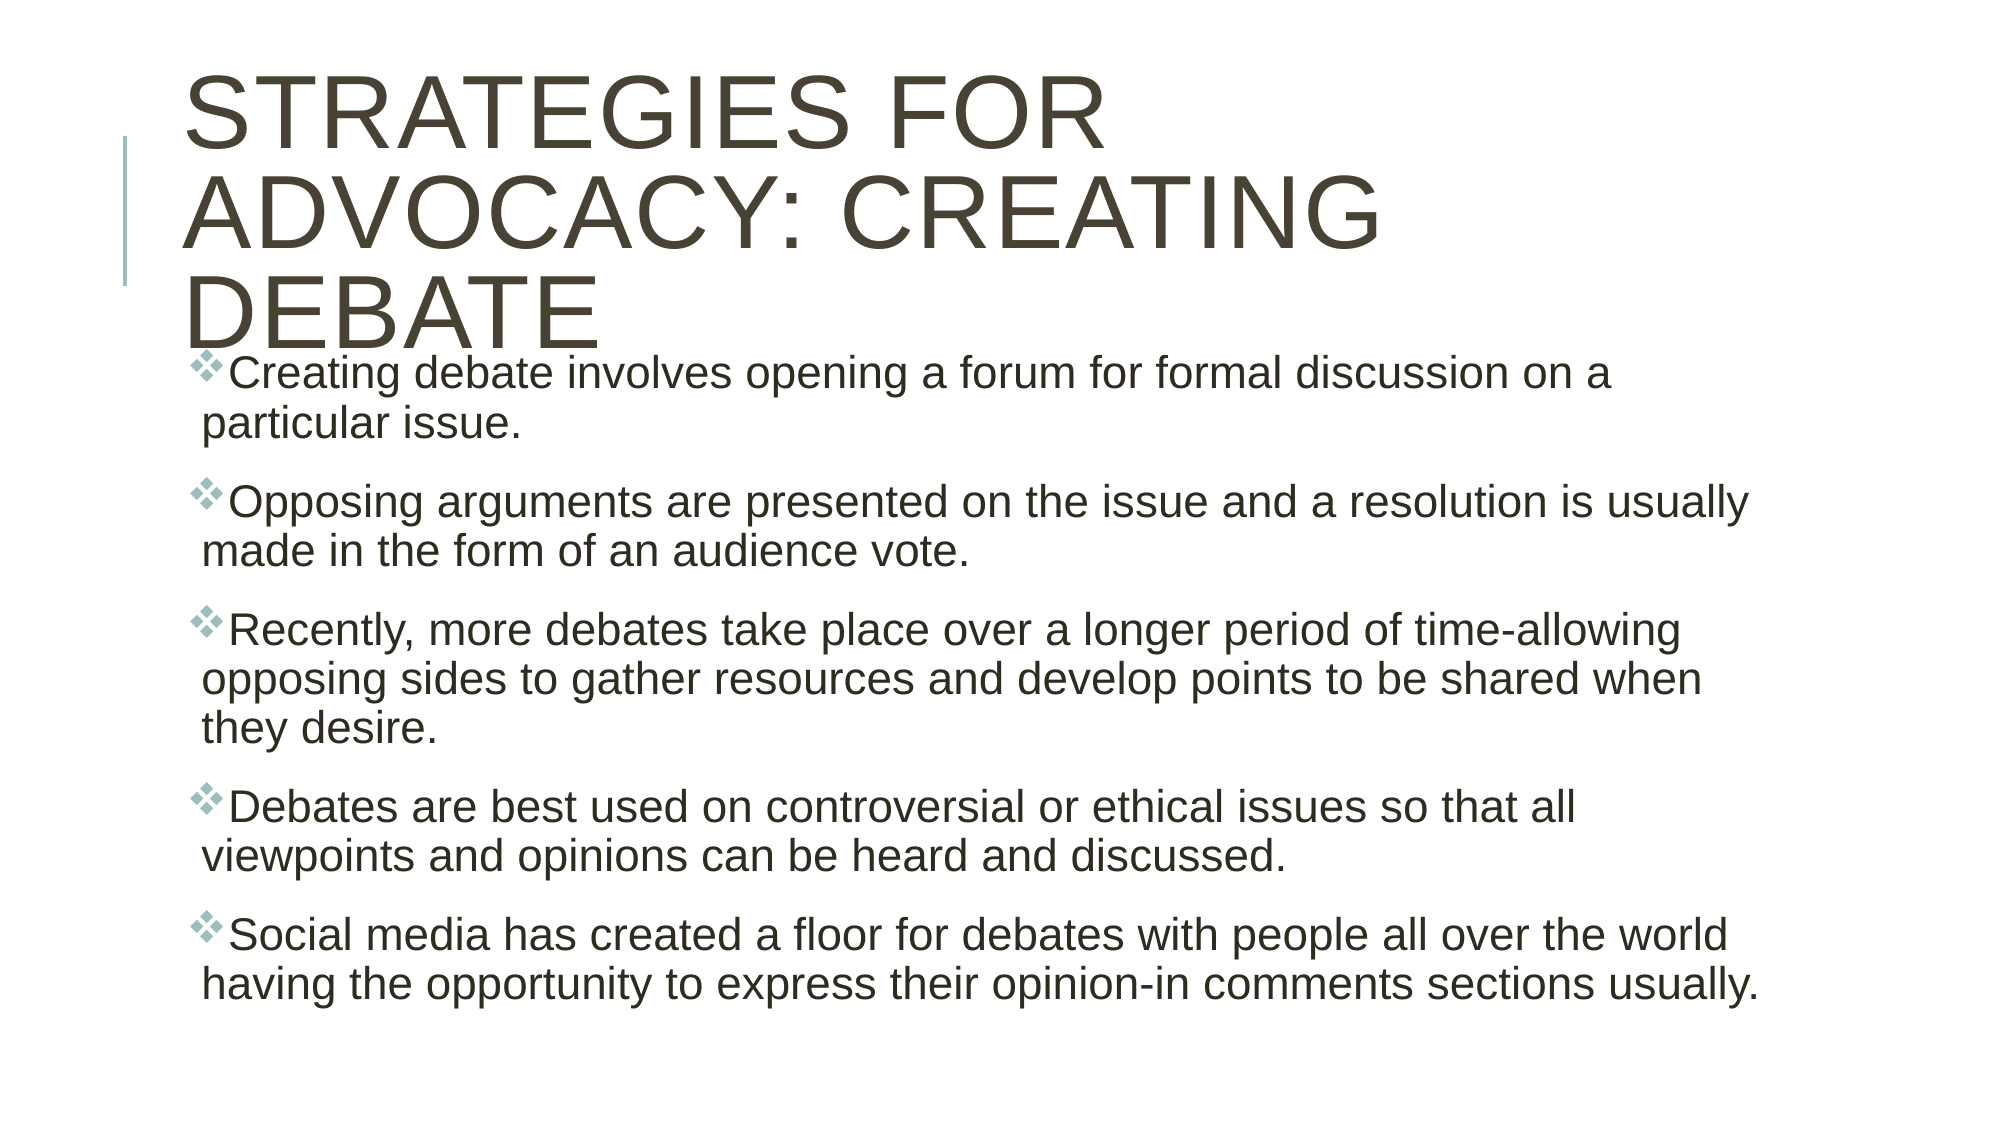

# Strategies for advocacy: creating debate
Creating debate involves opening a forum for formal discussion on a particular issue.
Opposing arguments are presented on the issue and a resolution is usually made in the form of an audience vote.
Recently, more debates take place over a longer period of time-allowing opposing sides to gather resources and develop points to be shared when they desire.
Debates are best used on controversial or ethical issues so that all viewpoints and opinions can be heard and discussed.
Social media has created a floor for debates with people all over the world having the opportunity to express their opinion-in comments sections usually.